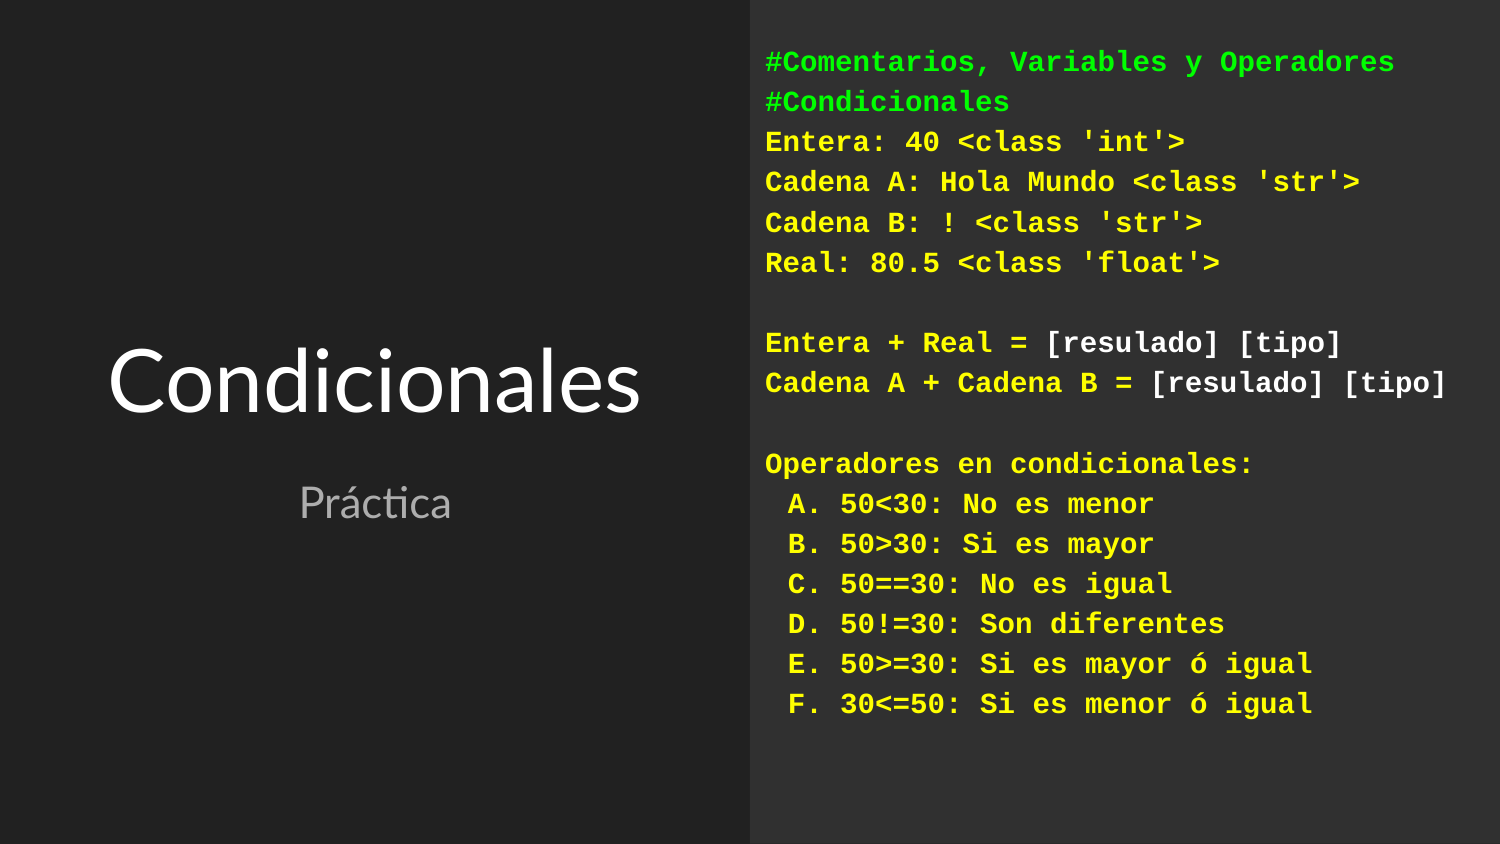

#Comentarios, Variables y Operadores
#Condicionales
Entera: 40 <class 'int'>
Cadena A: Hola Mundo <class 'str'>
Cadena B: ! <class 'str'>
Real: 80.5 <class 'float'>

Entera + Real = [resulado] [tipo]
Cadena A + Cadena B = [resulado] [tipo]

Operadores en condicionales:
50<30: No es menor
50>30: Si es mayor
50==30: No es igual
50!=30: Son diferentes
50>=30: Si es mayor ó igual
30<=50: Si es menor ó igual

# Condicionales
Práctica